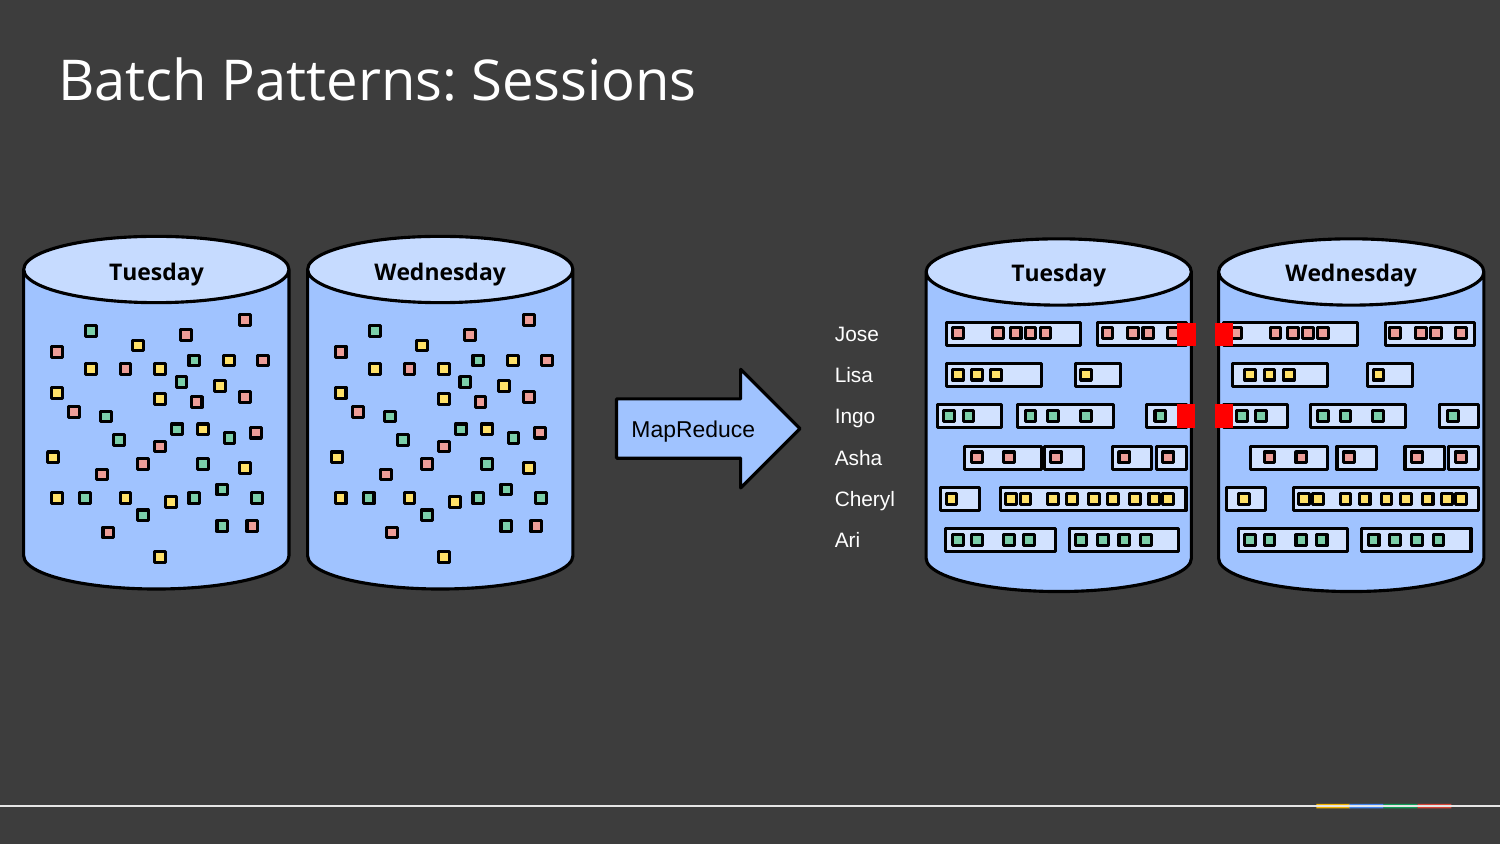

Batch Patterns: Sessions

Tuesday

Wednesday

Tuesday
Wednesday
Jose

Lisa

MapReduce

Ingo

Asha

Cheryl

Ari